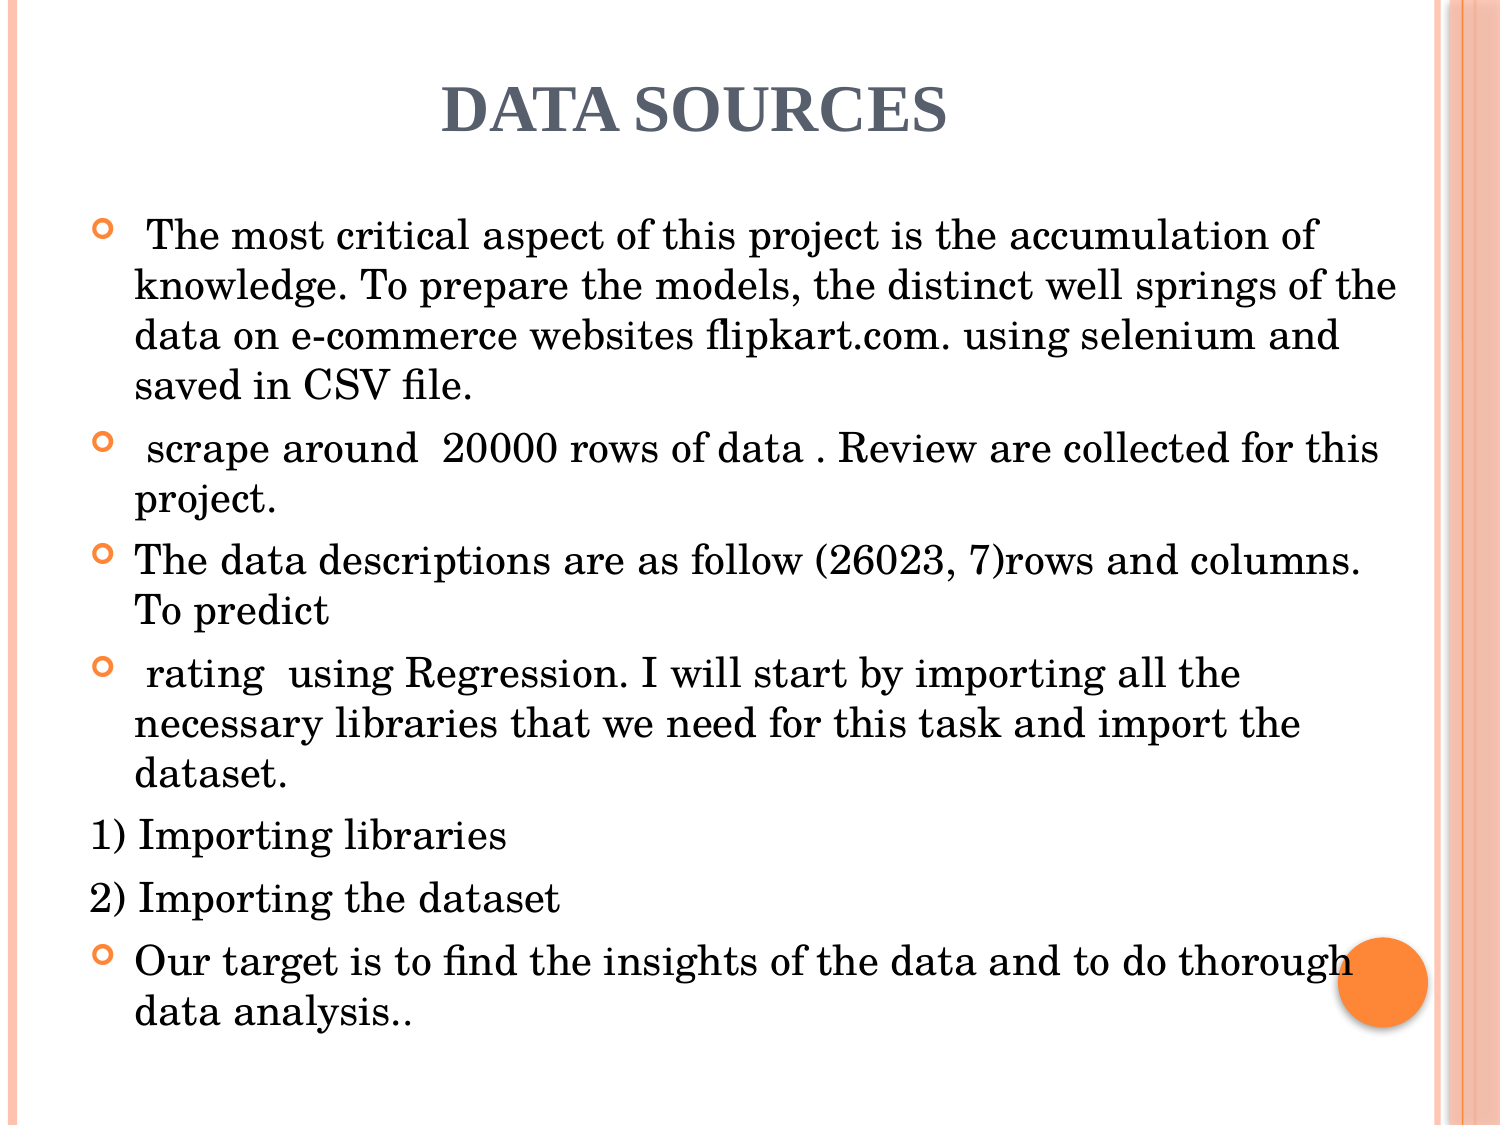

# Data Sources
 The most critical aspect of this project is the accumulation of knowledge. To prepare the models, the distinct well springs of the data on e-commerce websites flipkart.com. using selenium and saved in CSV file.
 scrape around  20000 rows of data . Review are collected for this project.
The data descriptions are as follow (26023, 7)rows and columns. To predict
 rating  using Regression. I will start by importing all the necessary libraries that we need for this task and import the dataset.
1) Importing libraries
2) Importing the dataset
Our target is to find the insights of the data and to do thorough data analysis..